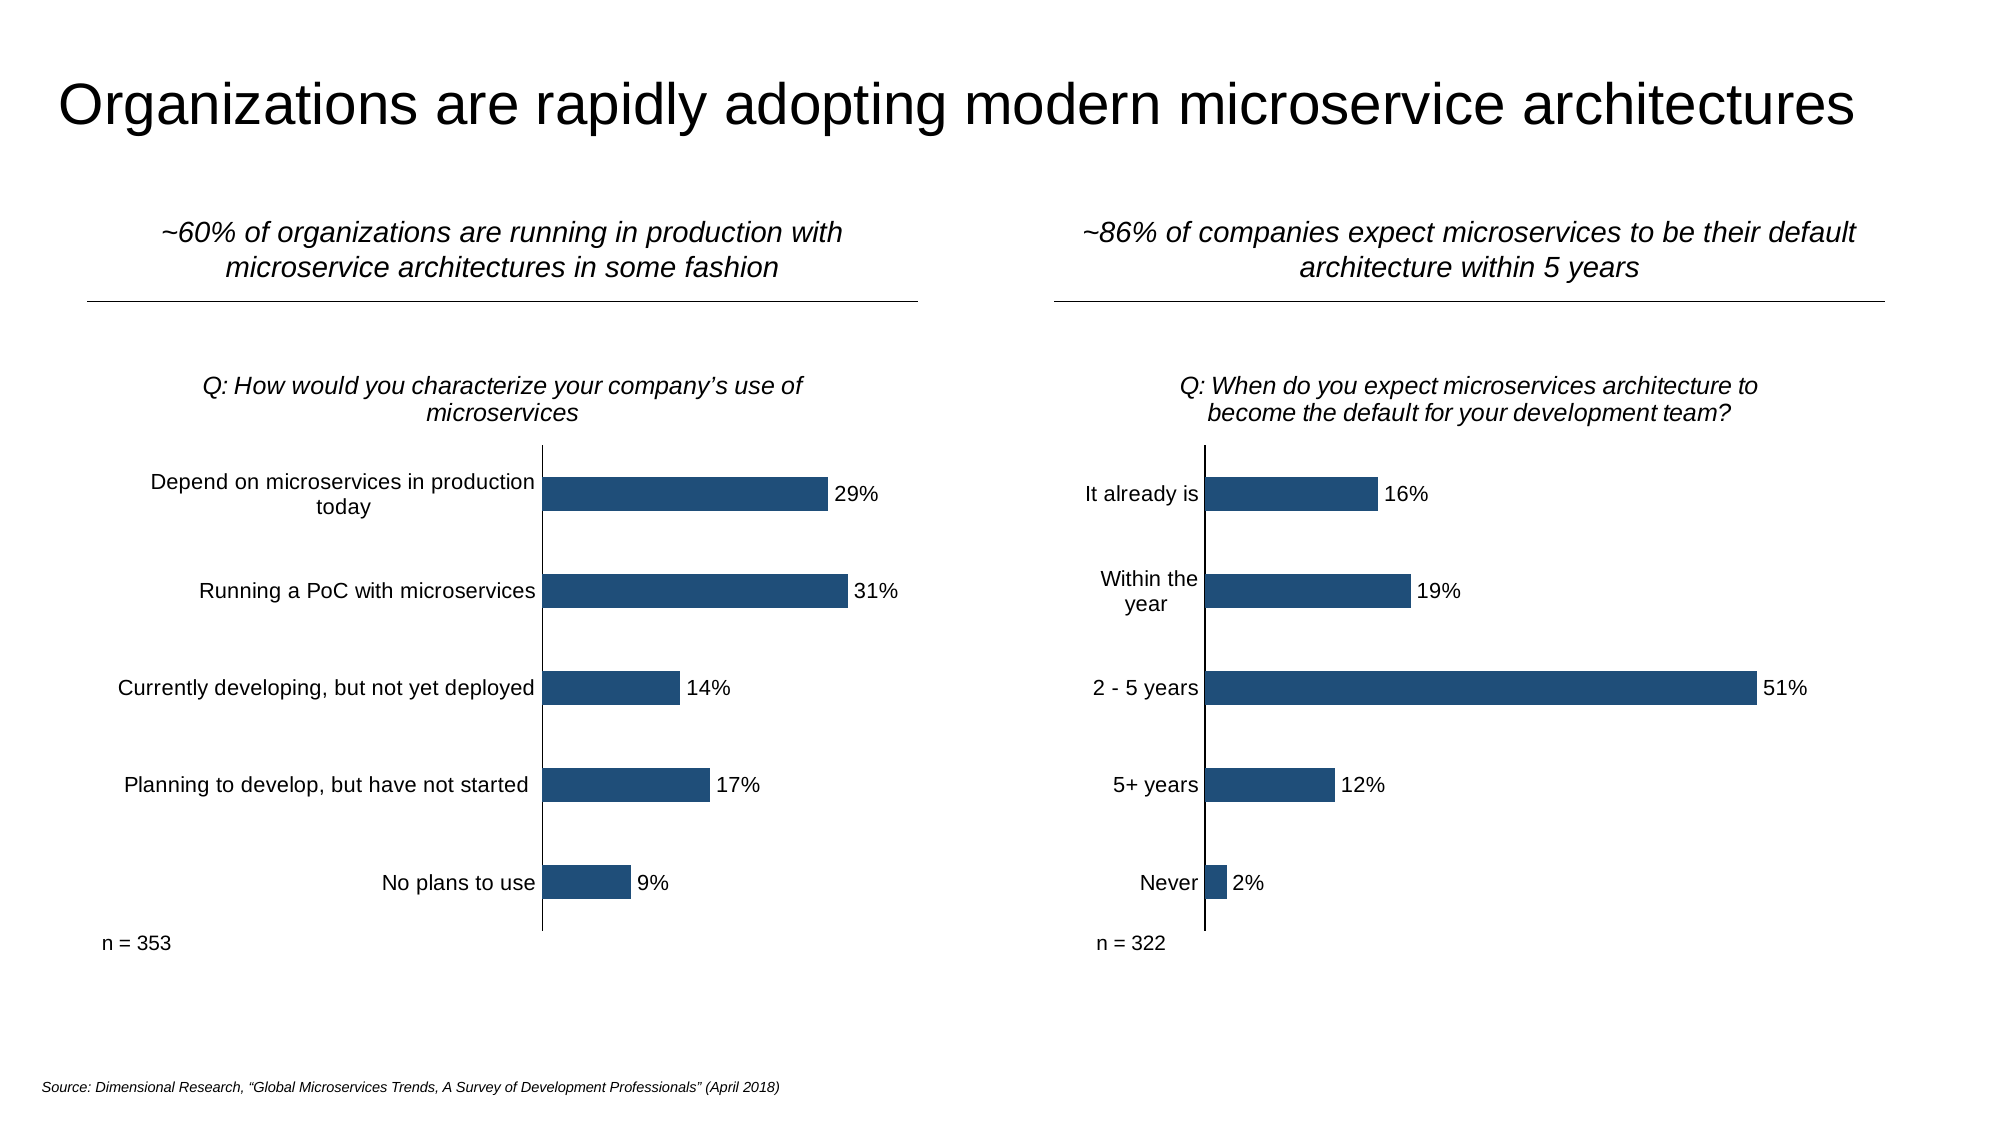

Organizations are rapidly adopting modern microservice architectures
~60% of organizations are running in production with microservice architectures in some fashion
~86% of companies expect microservices to be their default architecture within 5 years

### Chart: Q: How would you characterize your company’s use of microservices

| Category |  |
|---|---|
| No plans to use | 0.09 |
| Planning to develop, but have not started  | 0.17 |
| Currently developing, but not yet deployed | 0.14 |
| Running a PoC with microservices | 0.31 |
| Depend on microservices in production today | 0.29 |

### Chart: Q: When do you expect microservices architecture to become the default for your development team?

| Category |  |
|---|---|
| Never | 0.02 |
| 5+ years | 0.12 |
| 2 - 5 years | 0.51 |
| Within the year  | 0.19 |
| It already is | 0.16 |
n = 353
n = 322
Source: Dimensional Research, “Global Microservices Trends, A Survey of Development Professionals” (April 2018)